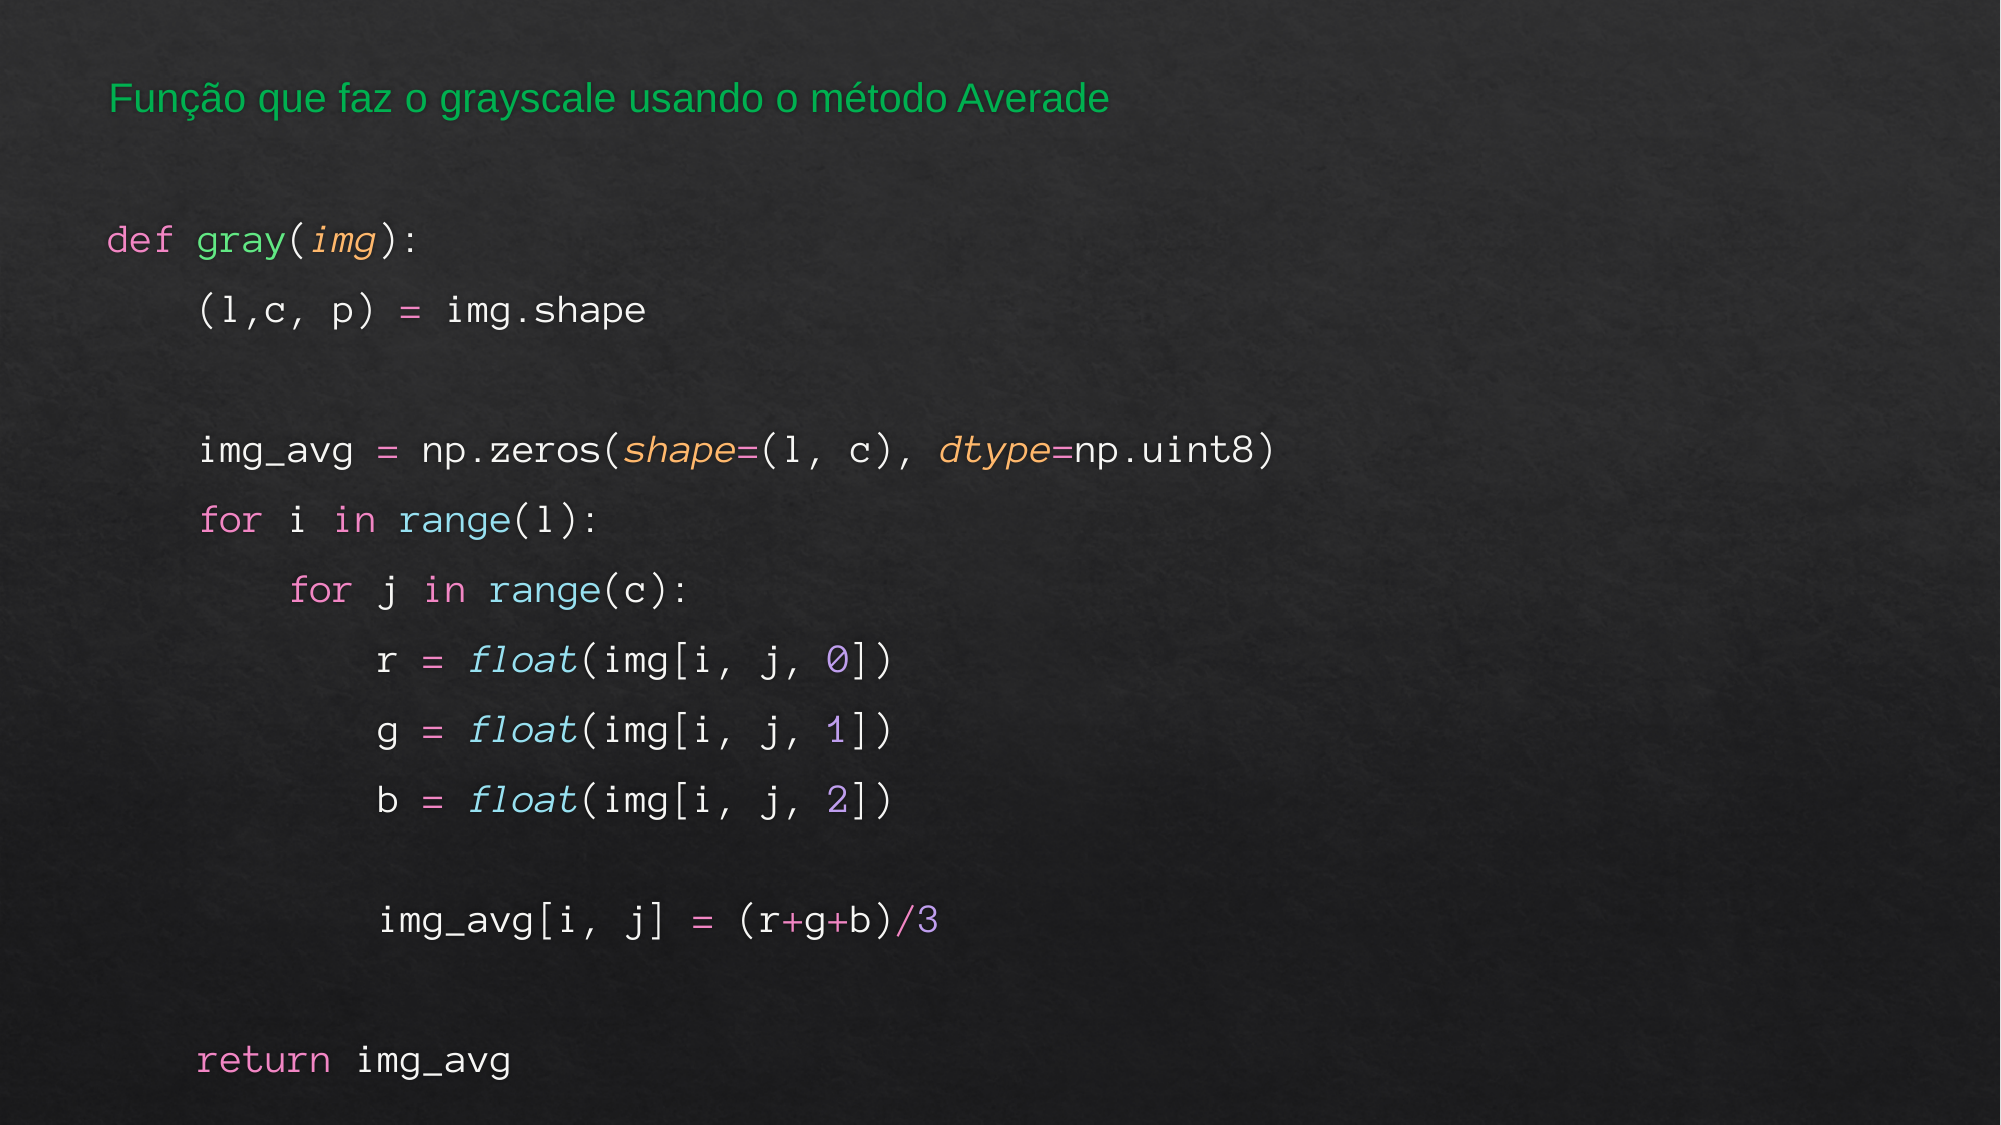

Função que faz o grayscale usando o método Averade

def gray(img):
    (l,c, p) = img.shape

    img_avg = np.zeros(shape=(l, c), dtype=np.uint8)
    for i in range(l):
        for j in range(c):
            r = float(img[i, j, 0])
            g = float(img[i, j, 1])
            b = float(img[i, j, 2])
            img_avg[i, j] = (r+g+b)/3

    return img_avg